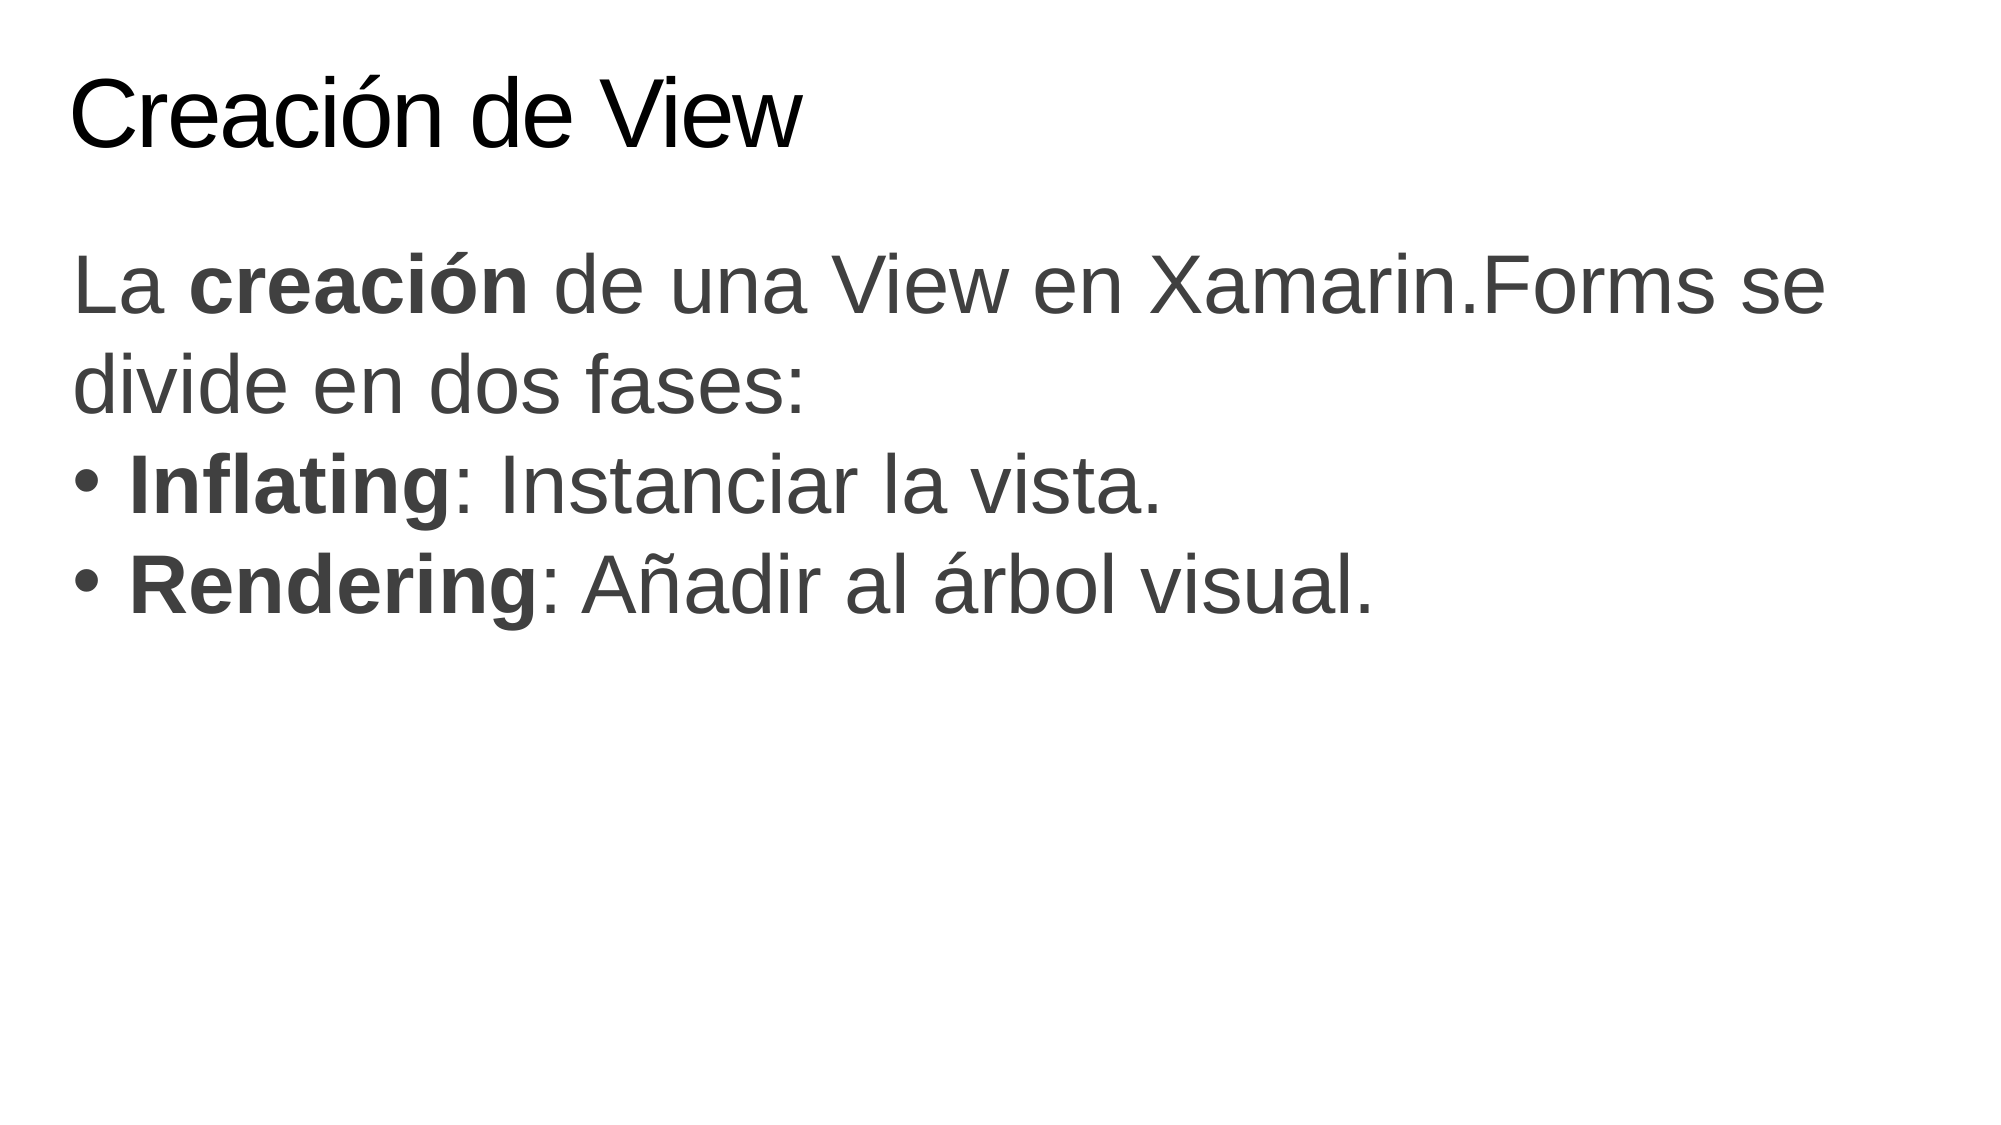

# Creación de View
La creación de una View en Xamarin.Forms se divide en dos fases:
Inflating: Instanciar la vista.
Rendering: Añadir al árbol visual.